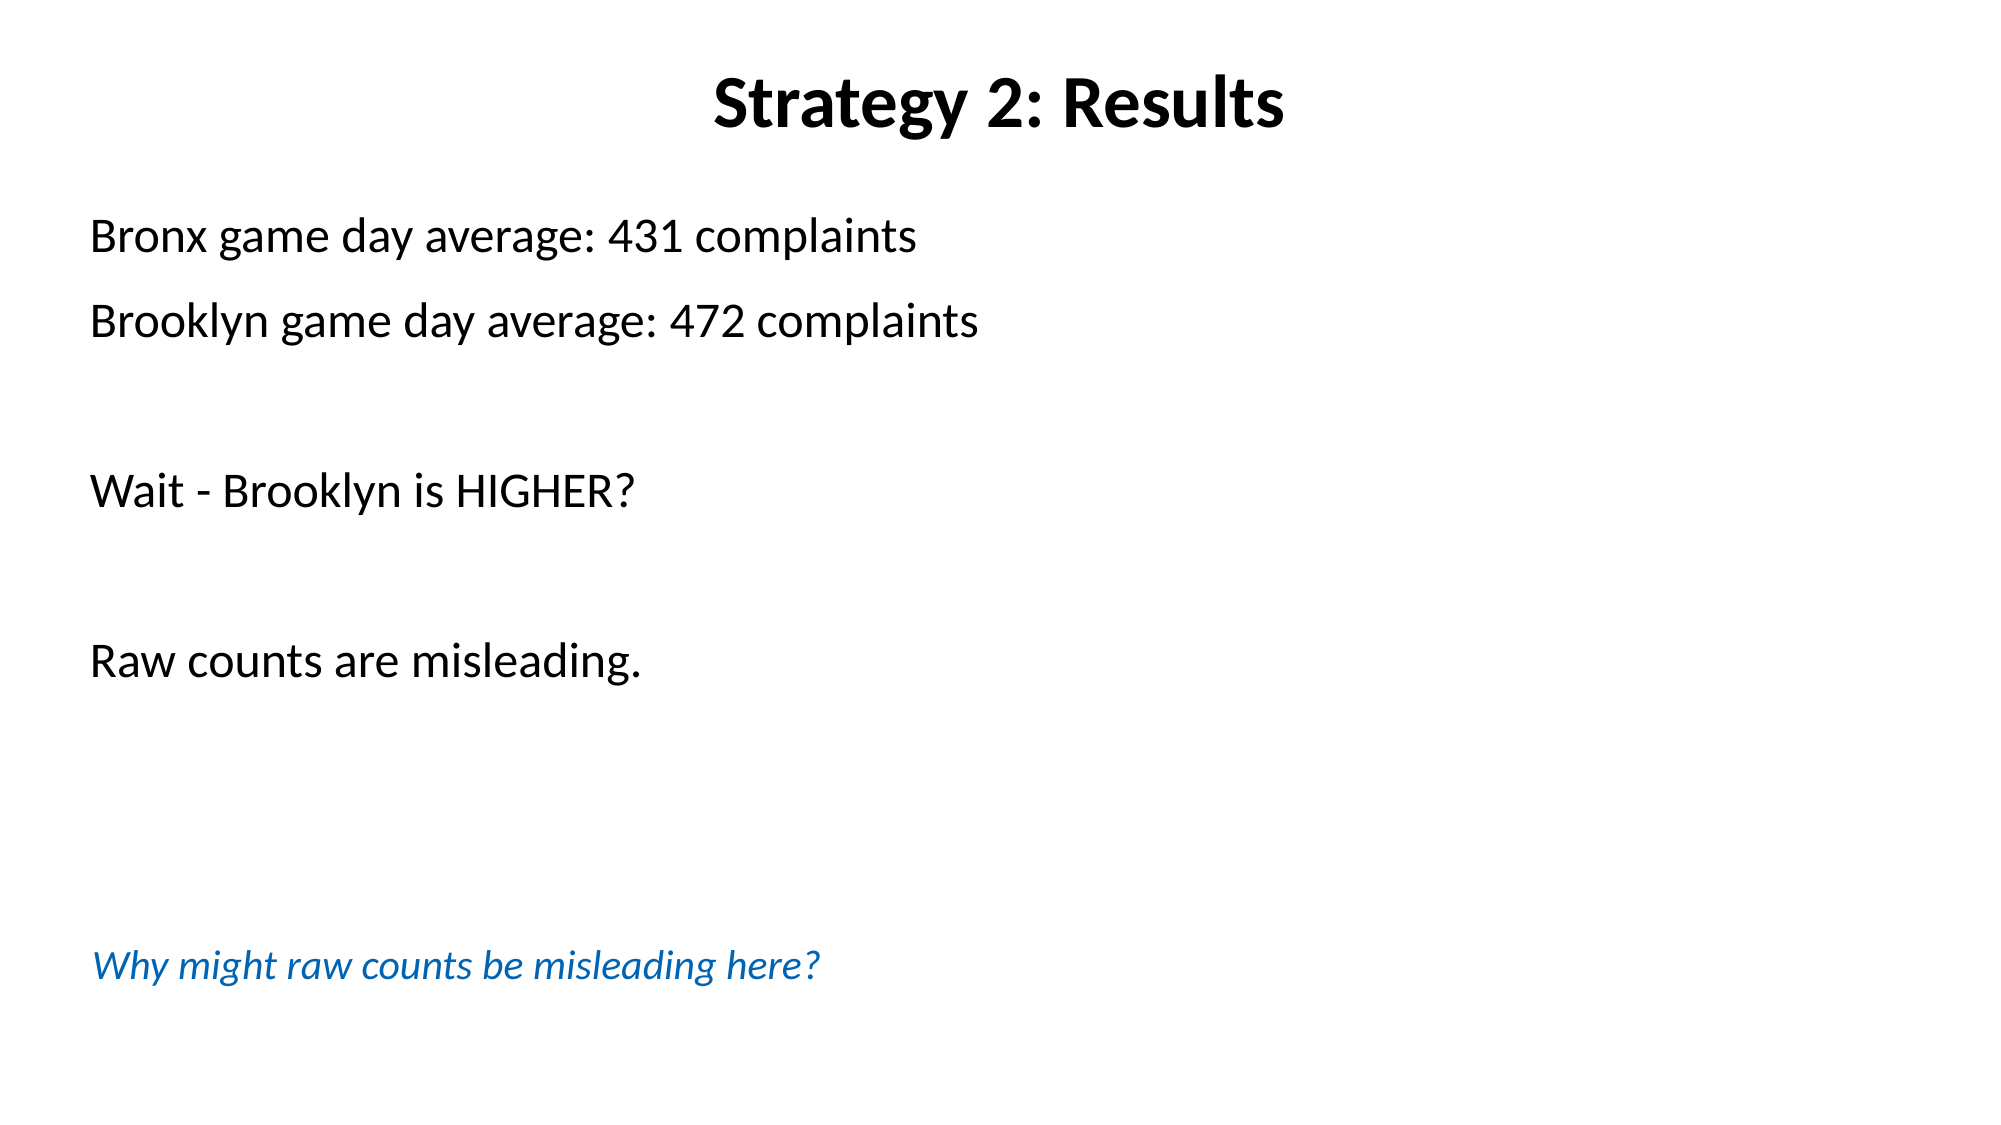

Strategy 2: Results
Bronx game day average: 431 complaints
Brooklyn game day average: 472 complaints

Wait - Brooklyn is HIGHER?

Raw counts are misleading.
Why might raw counts be misleading here?